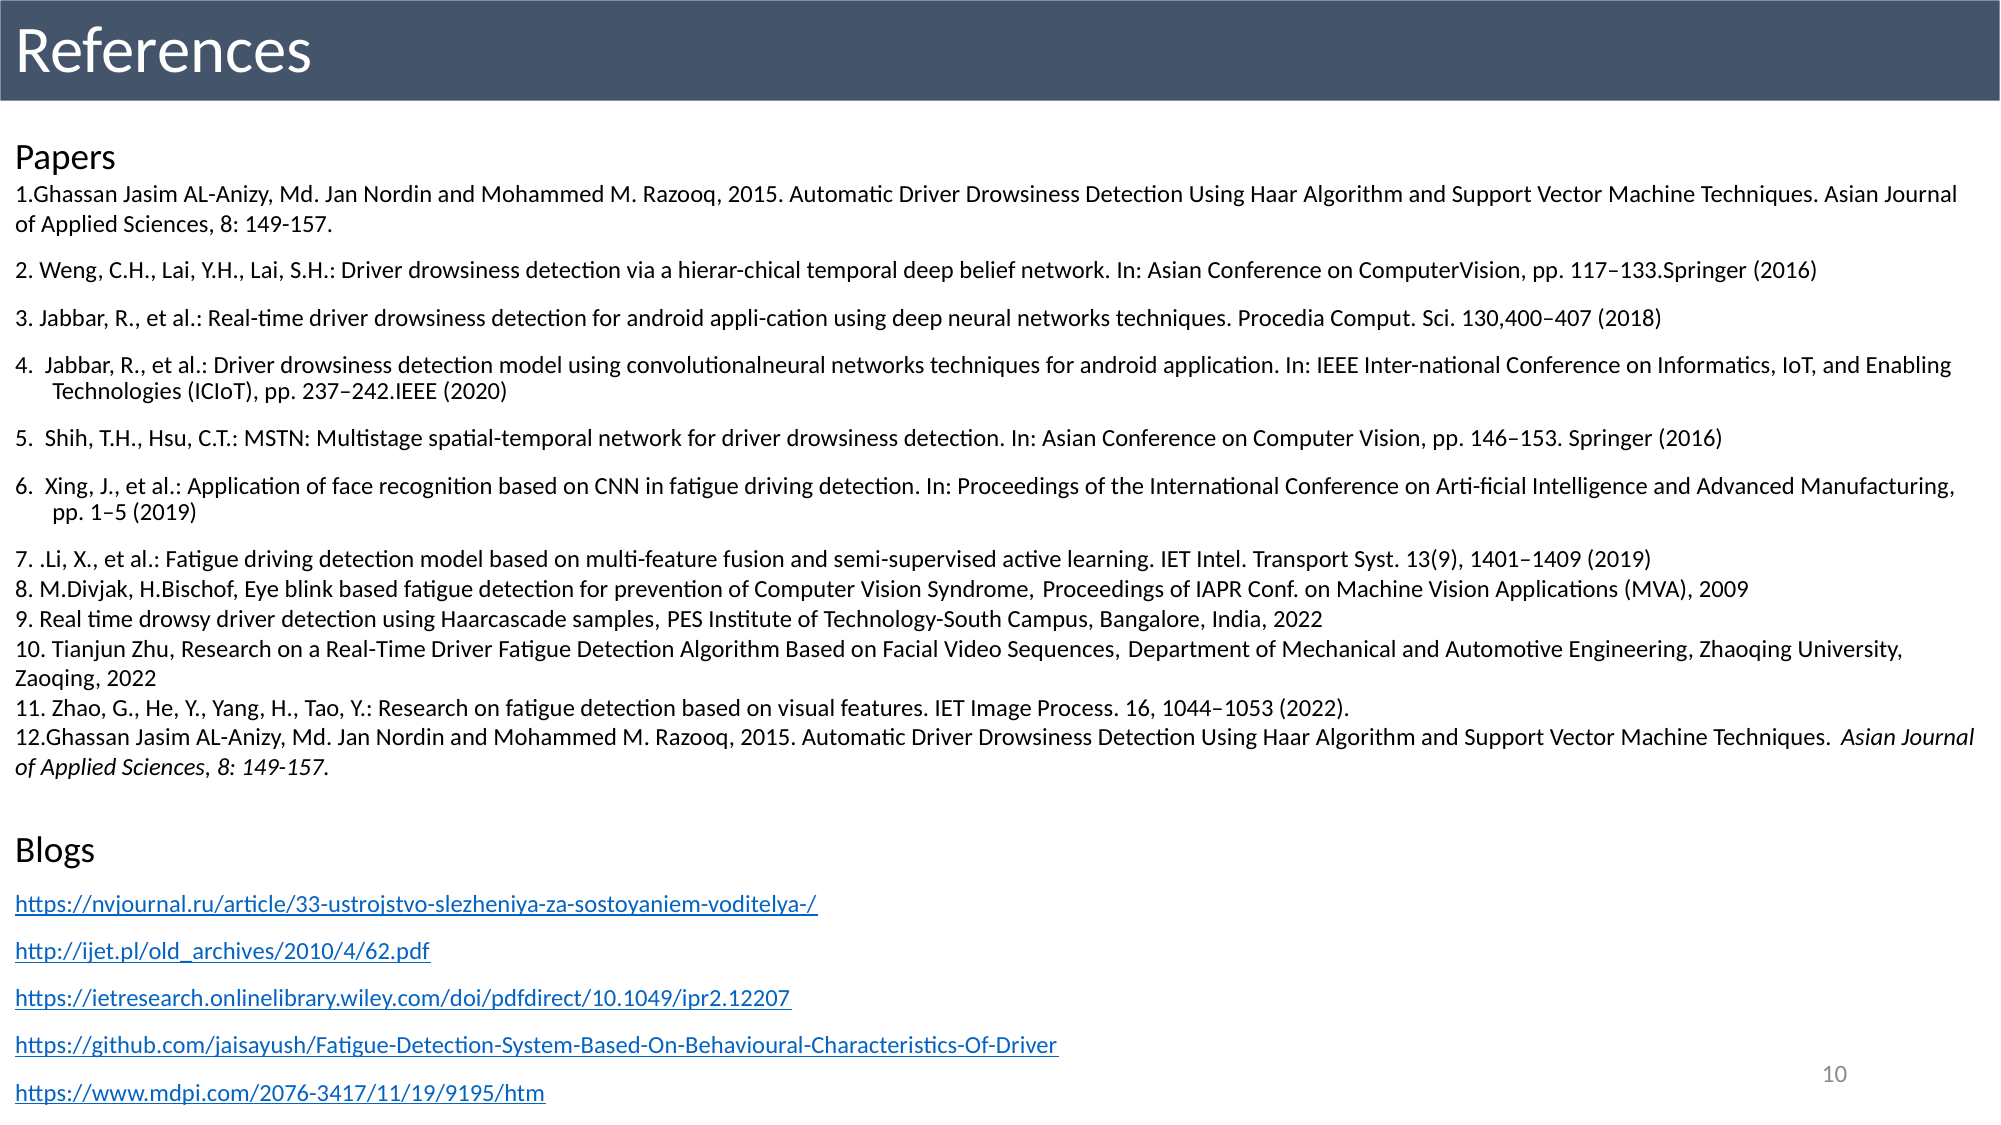

# References
Papers
1.Ghassan Jasim AL-Anizy, Md. Jan Nordin and Mohammed M. Razooq, 2015. Automatic Driver Drowsiness Detection Using Haar Algorithm and Support Vector Machine Techniques. Asian Journal of Applied Sciences, 8: 149-157.
2. Weng, C.H., Lai, Y.H., Lai, S.H.: Driver drowsiness detection via a hierar-chical temporal deep belief network. In: Asian Conference on ComputerVision, pp. 117–133.Springer (2016)
3. Jabbar, R., et al.: Real-time driver drowsiness detection for android appli-cation using deep neural networks techniques. Procedia Comput. Sci. 130,400–407 (2018)
4.  Jabbar, R., et al.: Driver drowsiness detection model using convolutionalneural networks techniques for android application. In: IEEE Inter-national Conference on Informatics, IoT, and Enabling Technologies (ICIoT), pp. 237–242.IEEE (2020)
5.  Shih, T.H., Hsu, C.T.: MSTN: Multistage spatial-temporal network for driver drowsiness detection. In: Asian Conference on Computer Vision, pp. 146–153. Springer (2016)
6.  Xing, J., et al.: Application of face recognition based on CNN in fatigue driving detection. In: Proceedings of the International Conference on Arti-ficial Intelligence and Advanced Manufacturing, pp. 1–5 (2019)
7. .Li, X., et al.: Fatigue driving detection model based on multi-feature fusion and semi-supervised active learning. IET Intel. Transport Syst. 13(9), 1401–1409 (2019)
8. M.Divjak, H.Bischof, Eye blink based fatigue detection for prevention of Computer Vision Syndrome, Proceedings of IAPR Conf. on Machine Vision Applications (MVA), 2009
9. Real time drowsy driver detection using Haarcascade samples, PES Institute of Technology-South Campus, Bangalore, India, 2022
10. Tianjun Zhu, Research on a Real-Time Driver Fatigue Detection Algorithm Based on Facial Video Sequences, Department of Mechanical and Automotive Engineering, Zhaoqing University, Zaoqing, 2022
11. Zhao, G., He, Y., Yang, H., Tao, Y.: Research on fatigue detection based on visual features. IET Image Process. 16, 1044–1053 (2022).
12.Ghassan Jasim AL-Anizy, Md. Jan Nordin and Mohammed M. Razooq, 2015. Automatic Driver Drowsiness Detection Using Haar Algorithm and Support Vector Machine Techniques. Asian Journal of Applied Sciences, 8: 149-157.

Blogs
https://nvjournal.ru/article/33-ustrojstvo-slezheniya-za-sostoyaniem-voditelya-/
http://ijet.pl/old_archives/2010/4/62.pdf
https://ietresearch.onlinelibrary.wiley.com/doi/pdfdirect/10.1049/ipr2.12207
https://github.com/jaisayush/Fatigue-Detection-System-Based-On-Behavioural-Characteristics-Of-Driver
https://www.mdpi.com/2076-3417/11/19/9195/htm

10